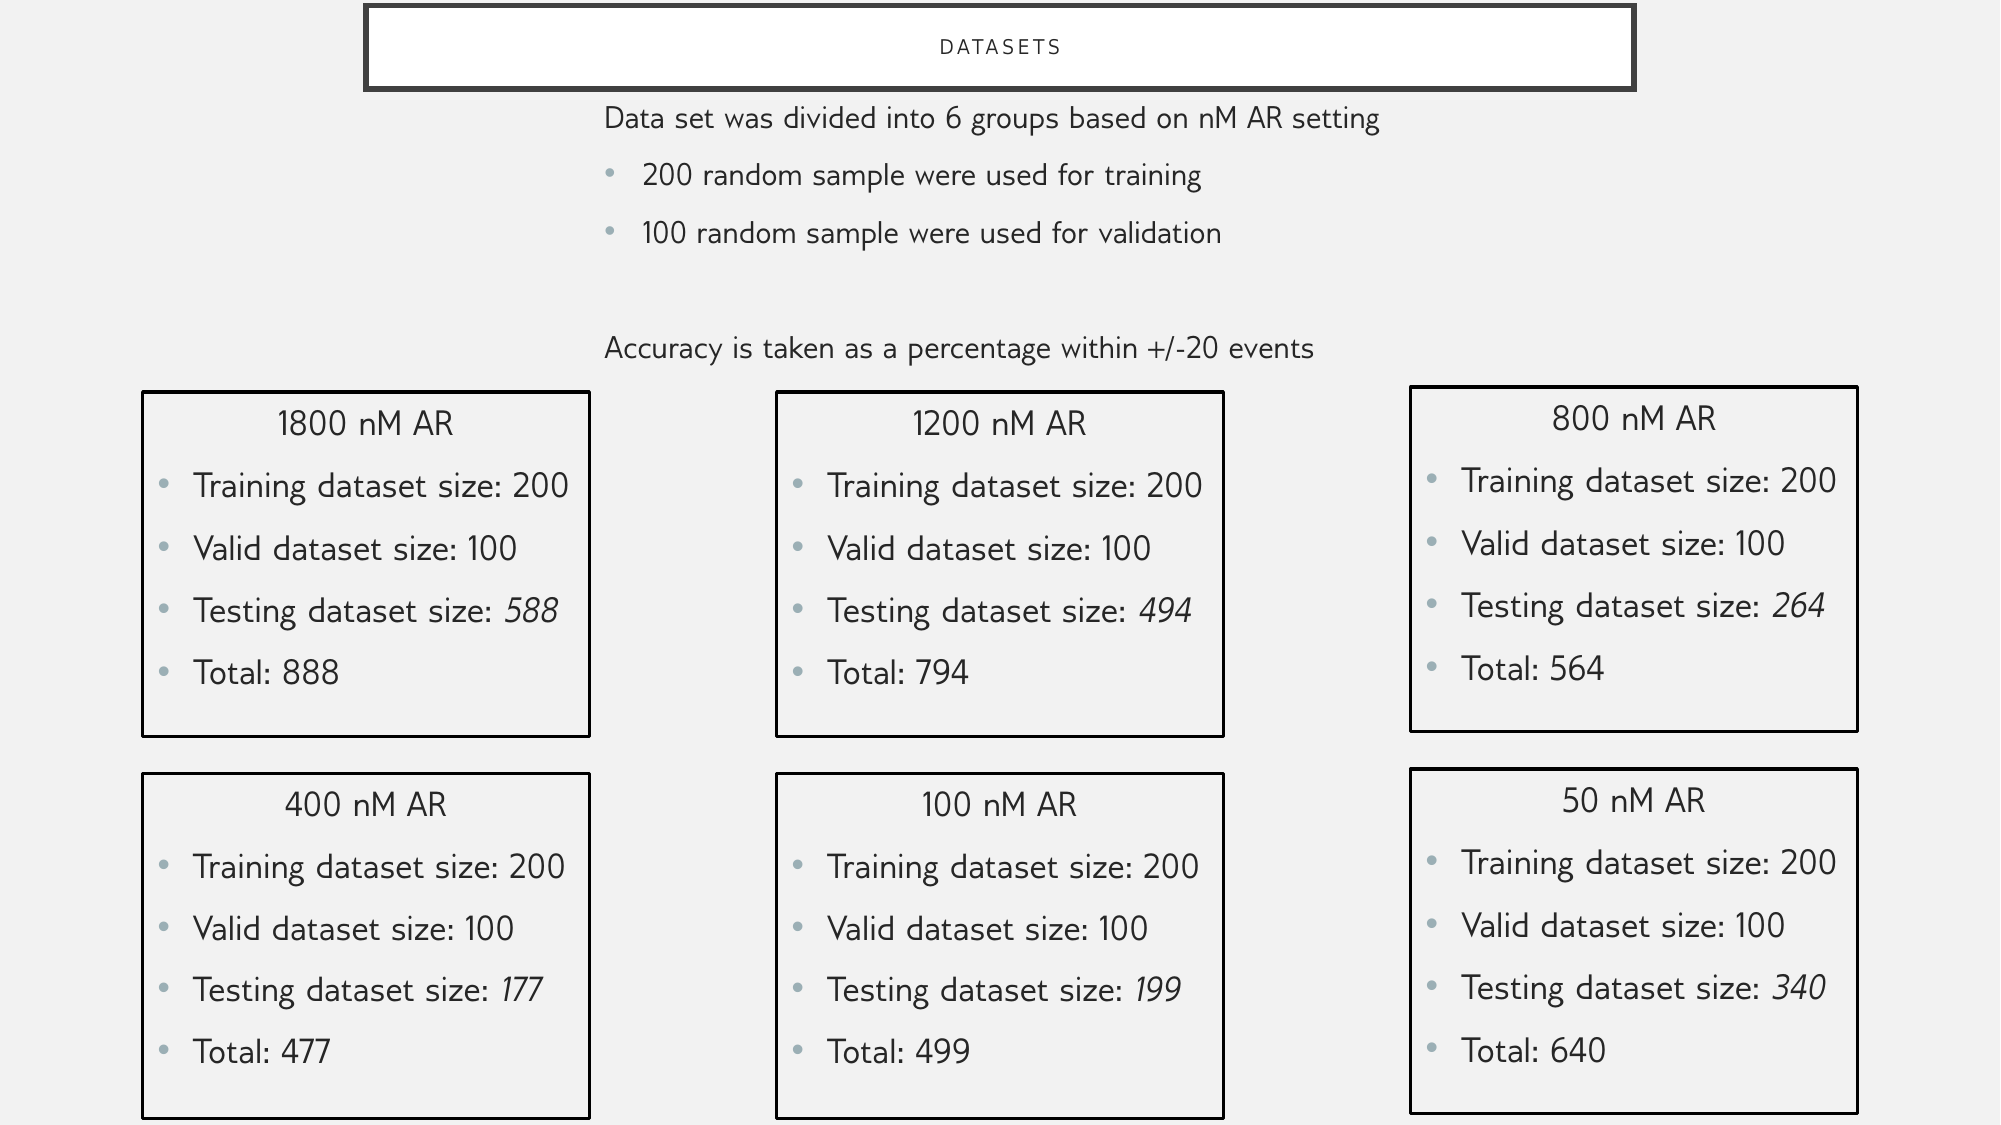

# Datasets
Data set was divided into 6 groups based on nM AR setting
200 random sample were used for training
100 random sample were used for validation

Accuracy is taken as a percentage within +/-20 events
800 nM AR
Training dataset size: 200
Valid dataset size: 100
Testing dataset size: 264
Total: 564
1200 nM AR
Training dataset size: 200
Valid dataset size: 100
Testing dataset size: 494
Total: 794
1800 nM AR
Training dataset size: 200
Valid dataset size: 100
Testing dataset size: 588
Total: 888
50 nM AR
Training dataset size: 200
Valid dataset size: 100
Testing dataset size: 340
Total: 640
100 nM AR
Training dataset size: 200
Valid dataset size: 100
Testing dataset size: 199
Total: 499
400 nM AR
Training dataset size: 200
Valid dataset size: 100
Testing dataset size: 177
Total: 477